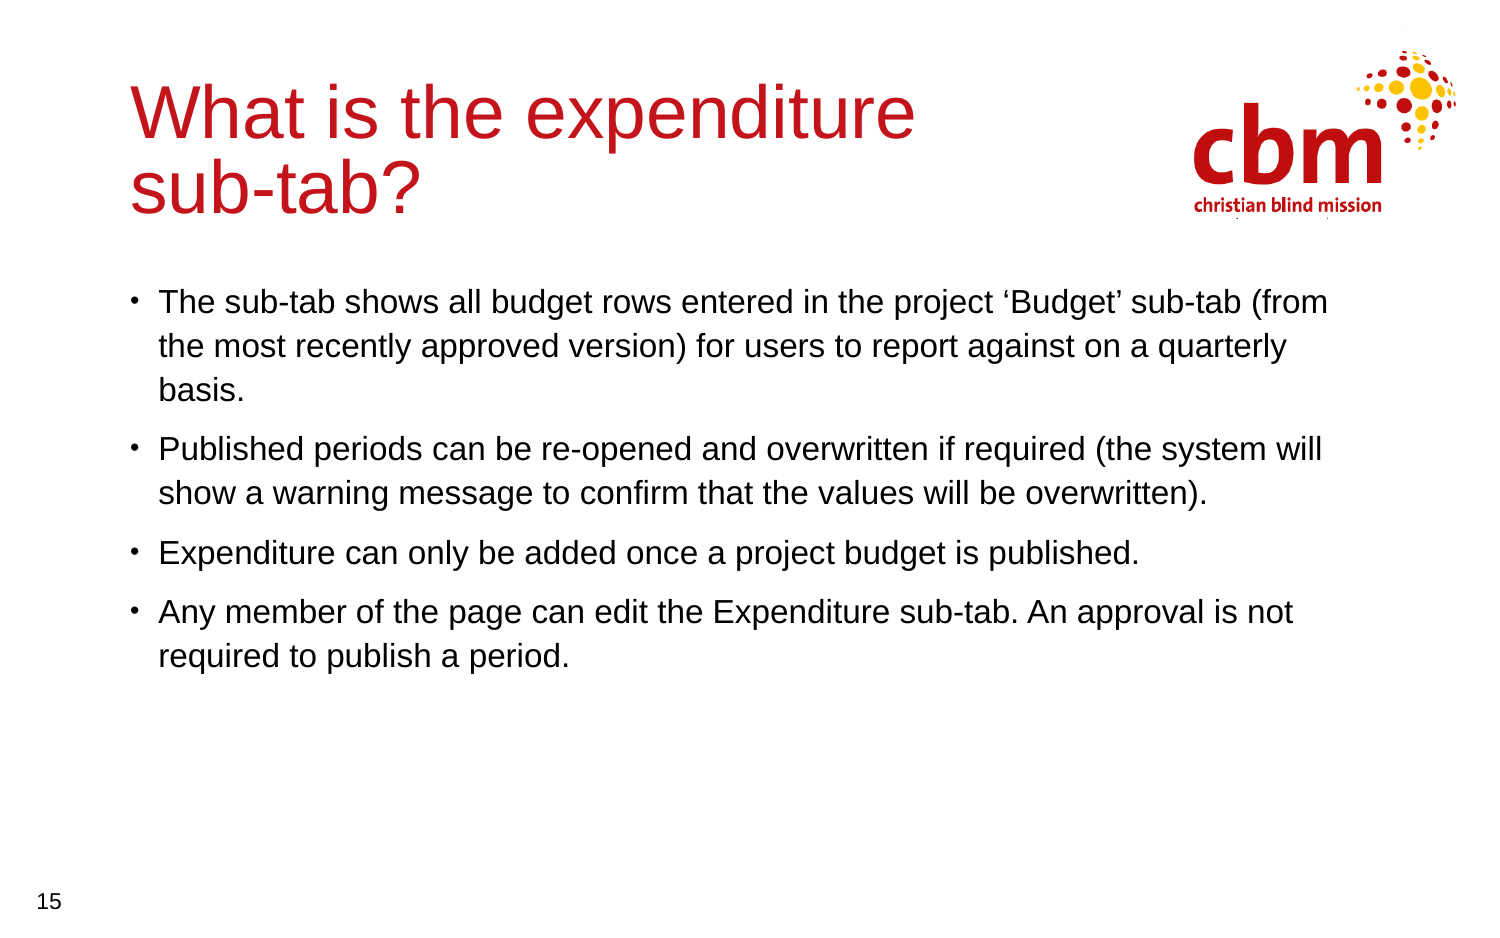

# What is the expenditure sub-tab?
The sub-tab shows all budget rows entered in the project ‘Budget’ sub-tab (from the most recently approved version) for users to report against on a quarterly basis.
Published periods can be re-opened and overwritten if required (the system will show a warning message to confirm that the values will be overwritten).
Expenditure can only be added once a project budget is published.
Any member of the page can edit the Expenditure sub-tab. An approval is not required to publish a period.
15